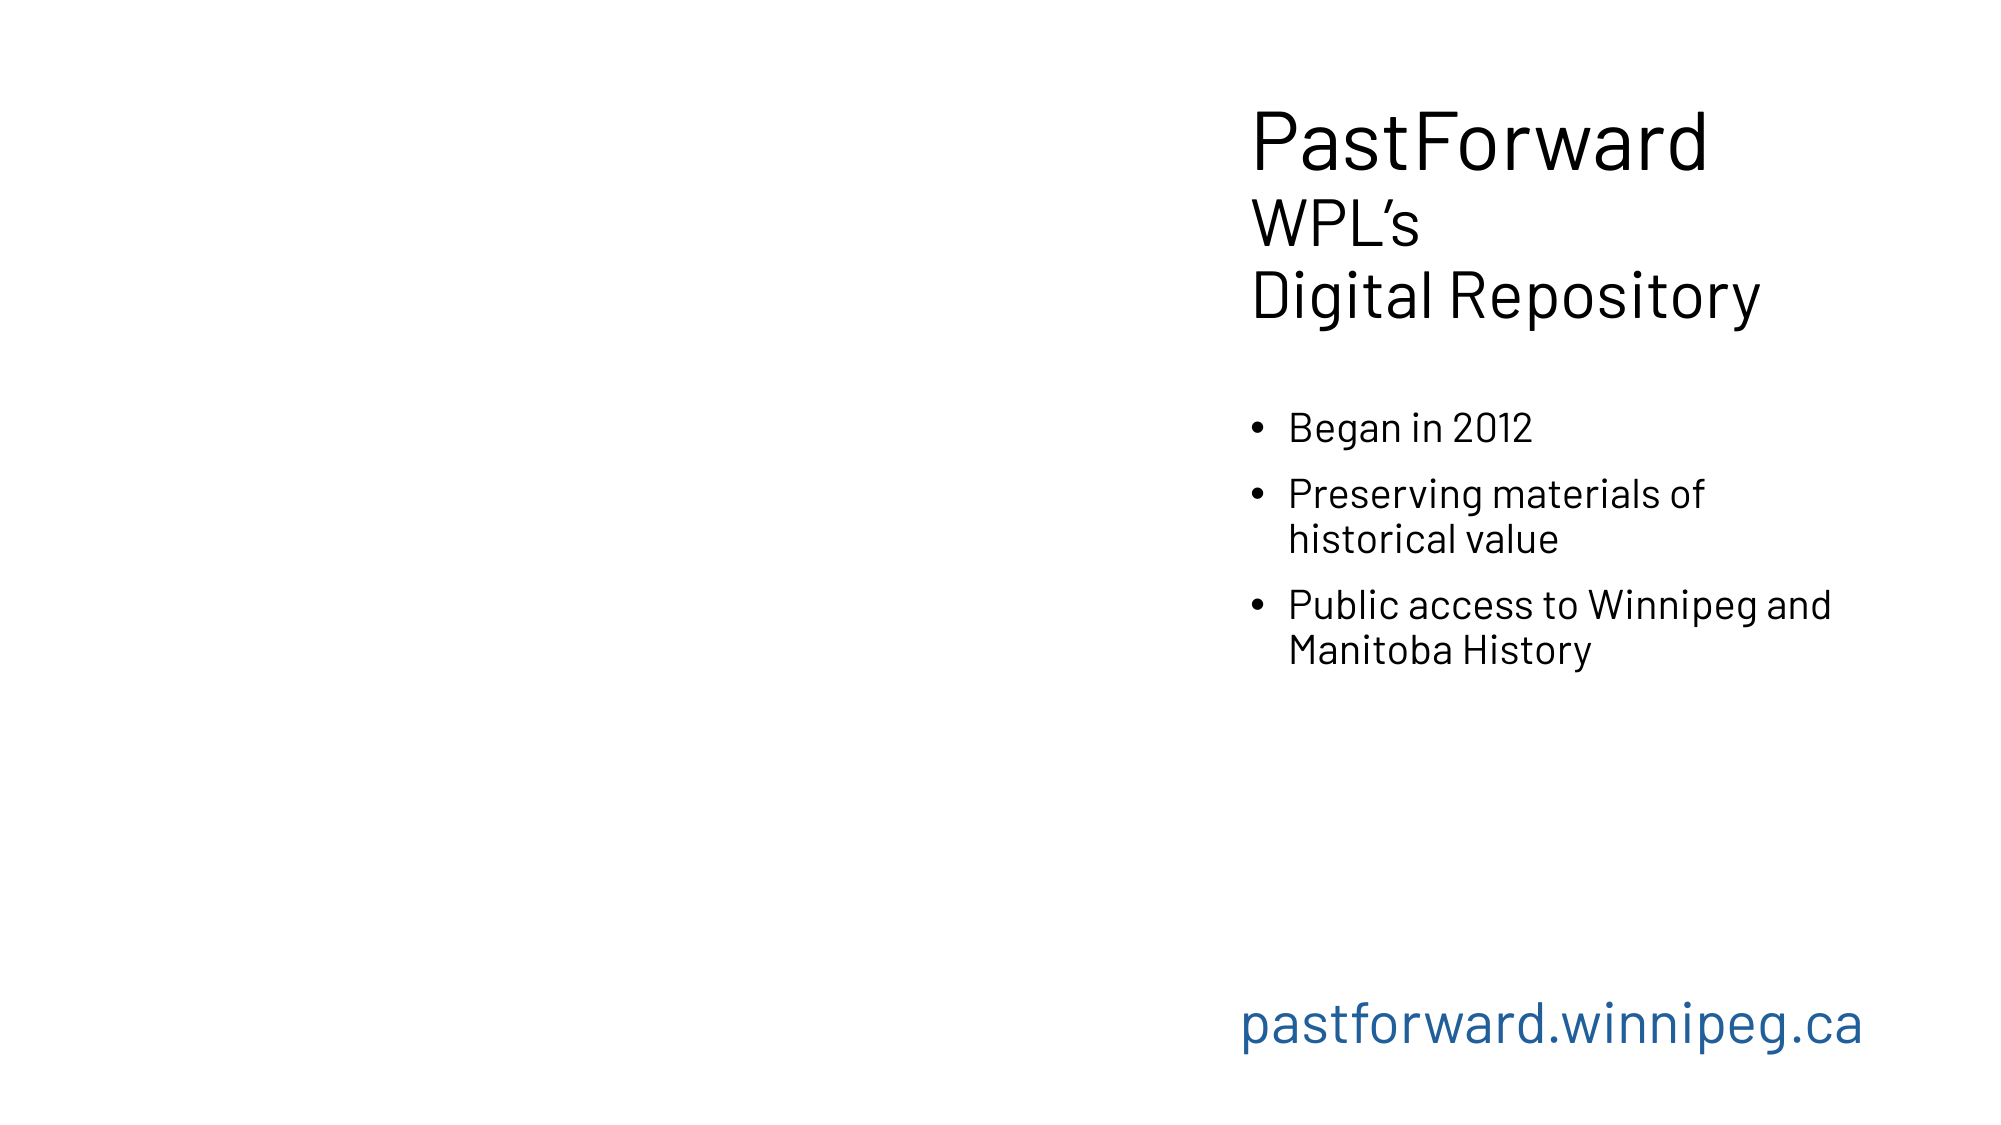

# PastForward WPL’s Digital Repository

Began in 2012
Preserving materials of historical value
Public access to Winnipeg and Manitoba History
pastforward.winnipeg.ca